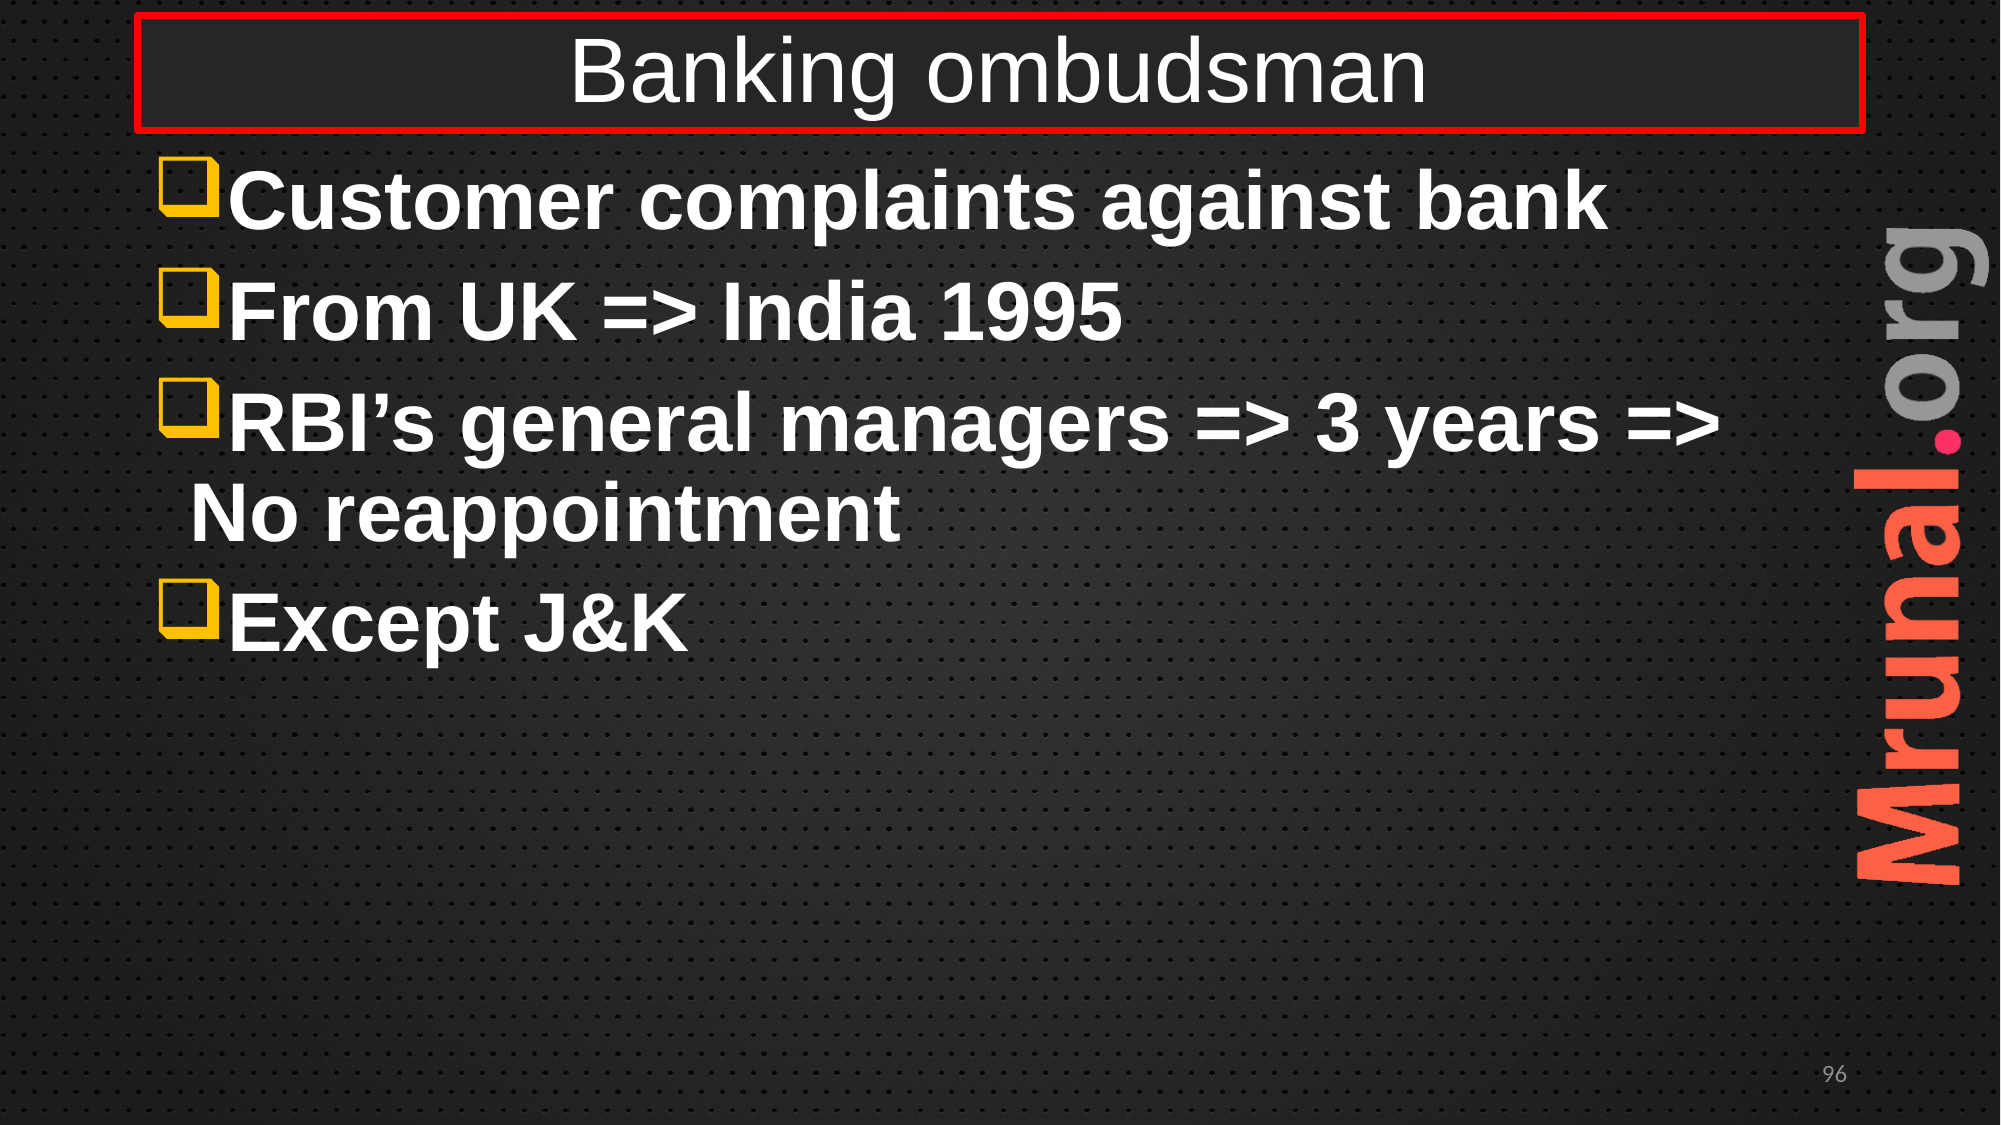

# Banking ombudsman
Customer complaints against bank
From UK => India 1995
RBI’s general managers => 3 years => No reappointment
Except J&K
96